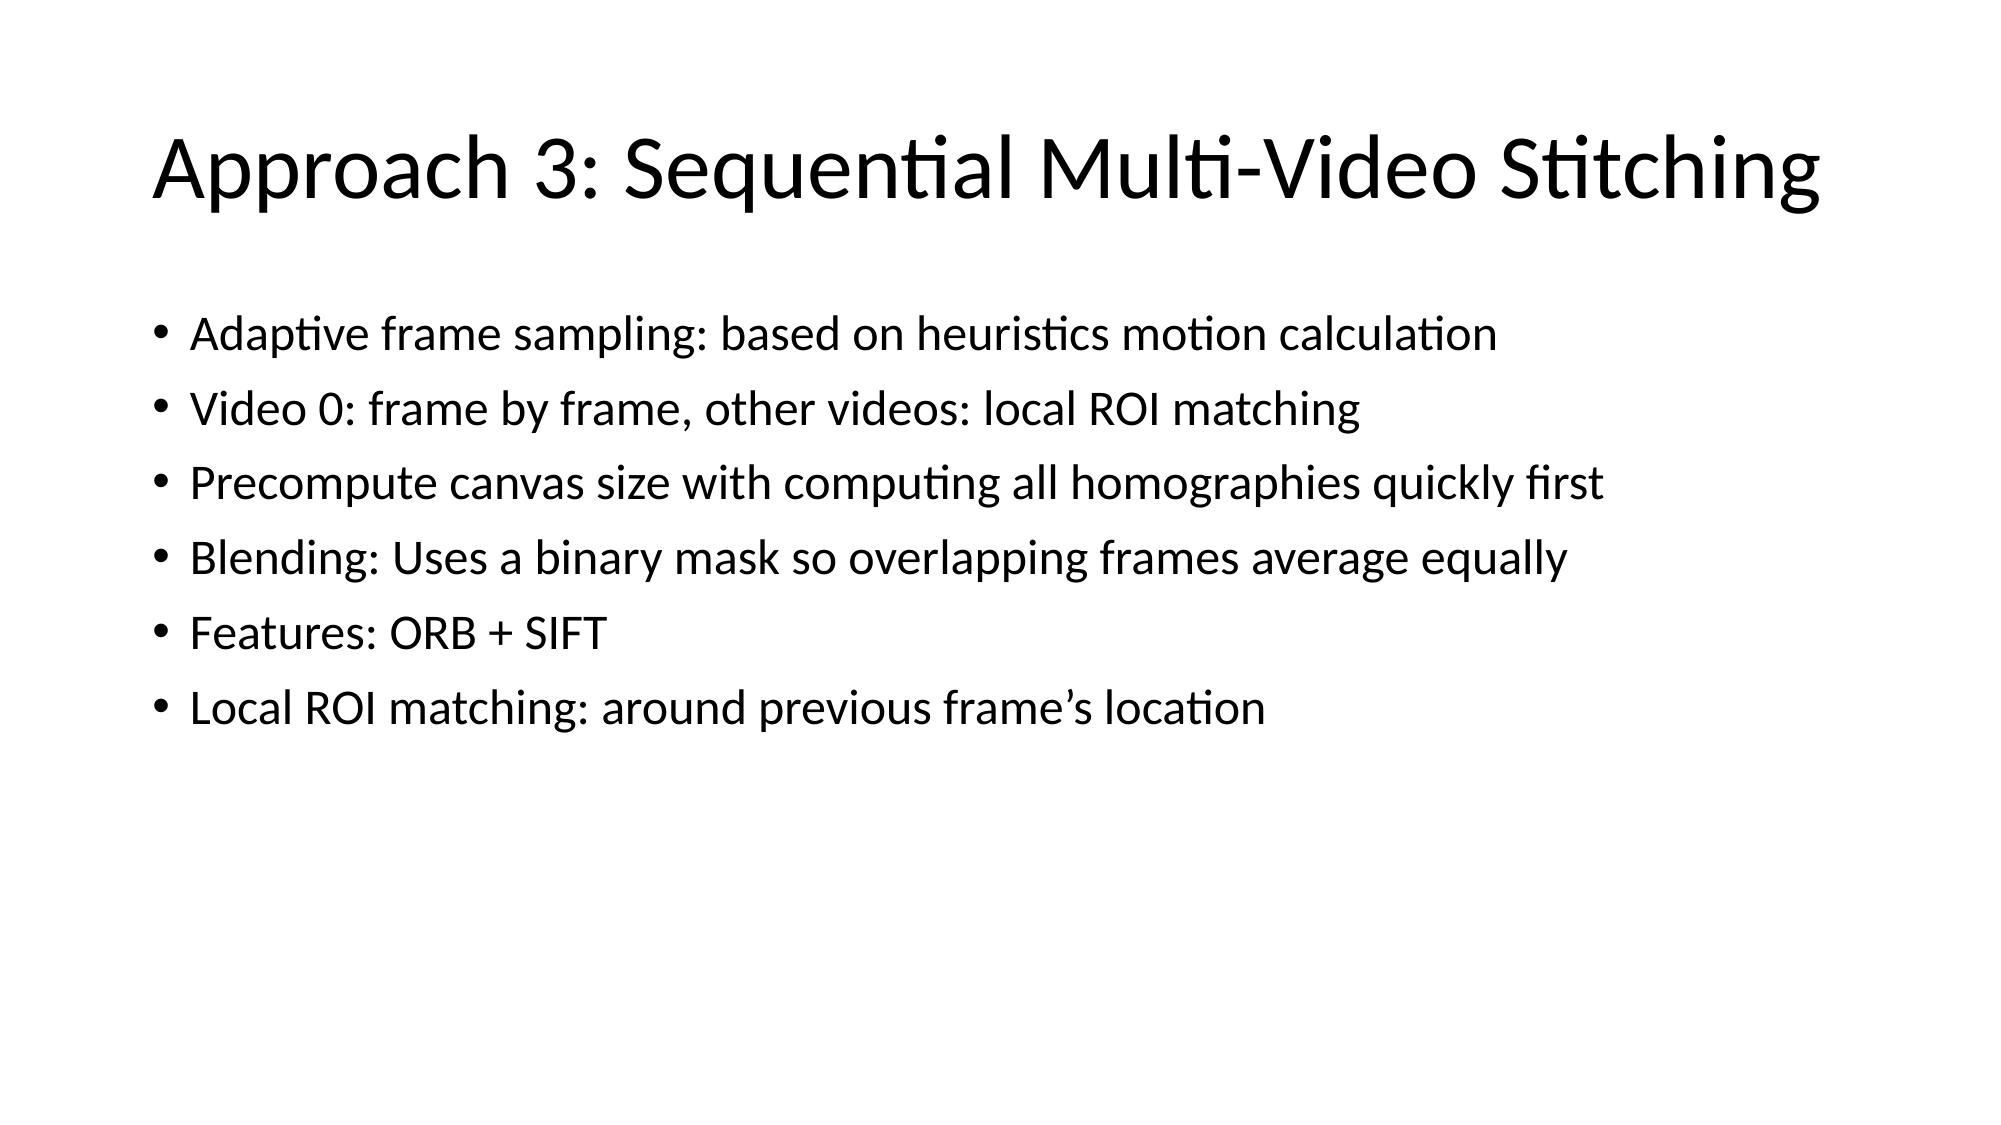

# Approach 3: Sequential Multi-Video Stitching
Adaptive frame sampling: based on heuristics motion calculation
Video 0: frame by frame, other videos: local ROI matching
Precompute canvas size with computing all homographies quickly first
Blending: Uses a binary mask so overlapping frames average equally
Features: ORB + SIFT
Local ROI matching: around previous frame’s location